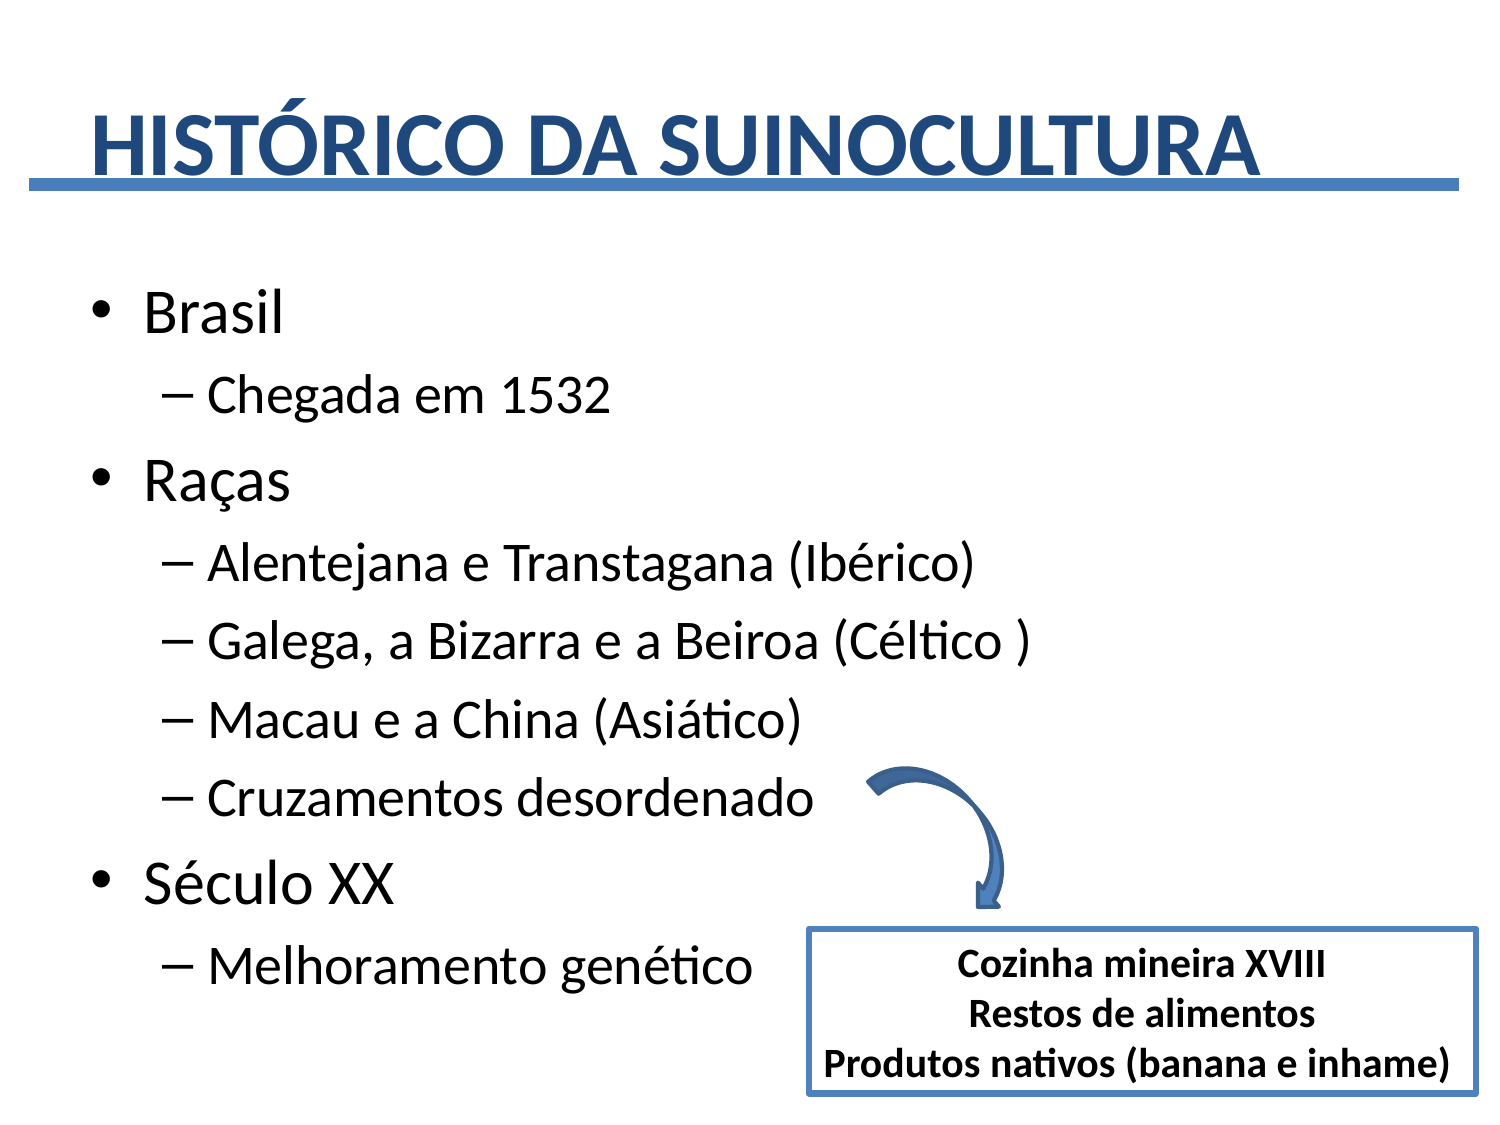

# HISTÓRICO DA SUINOCULTURA
Brasil
Chegada em 1532
Raças
Alentejana e Transtagana (Ibérico)
Galega, a Bizarra e a Beiroa (Céltico )
Macau e a China (Asiático)
Cruzamentos desordenado
Século XX
Melhoramento genético

Cozinha mineira XVIII
Restos de alimentos
Produtos nativos (banana e inhame)